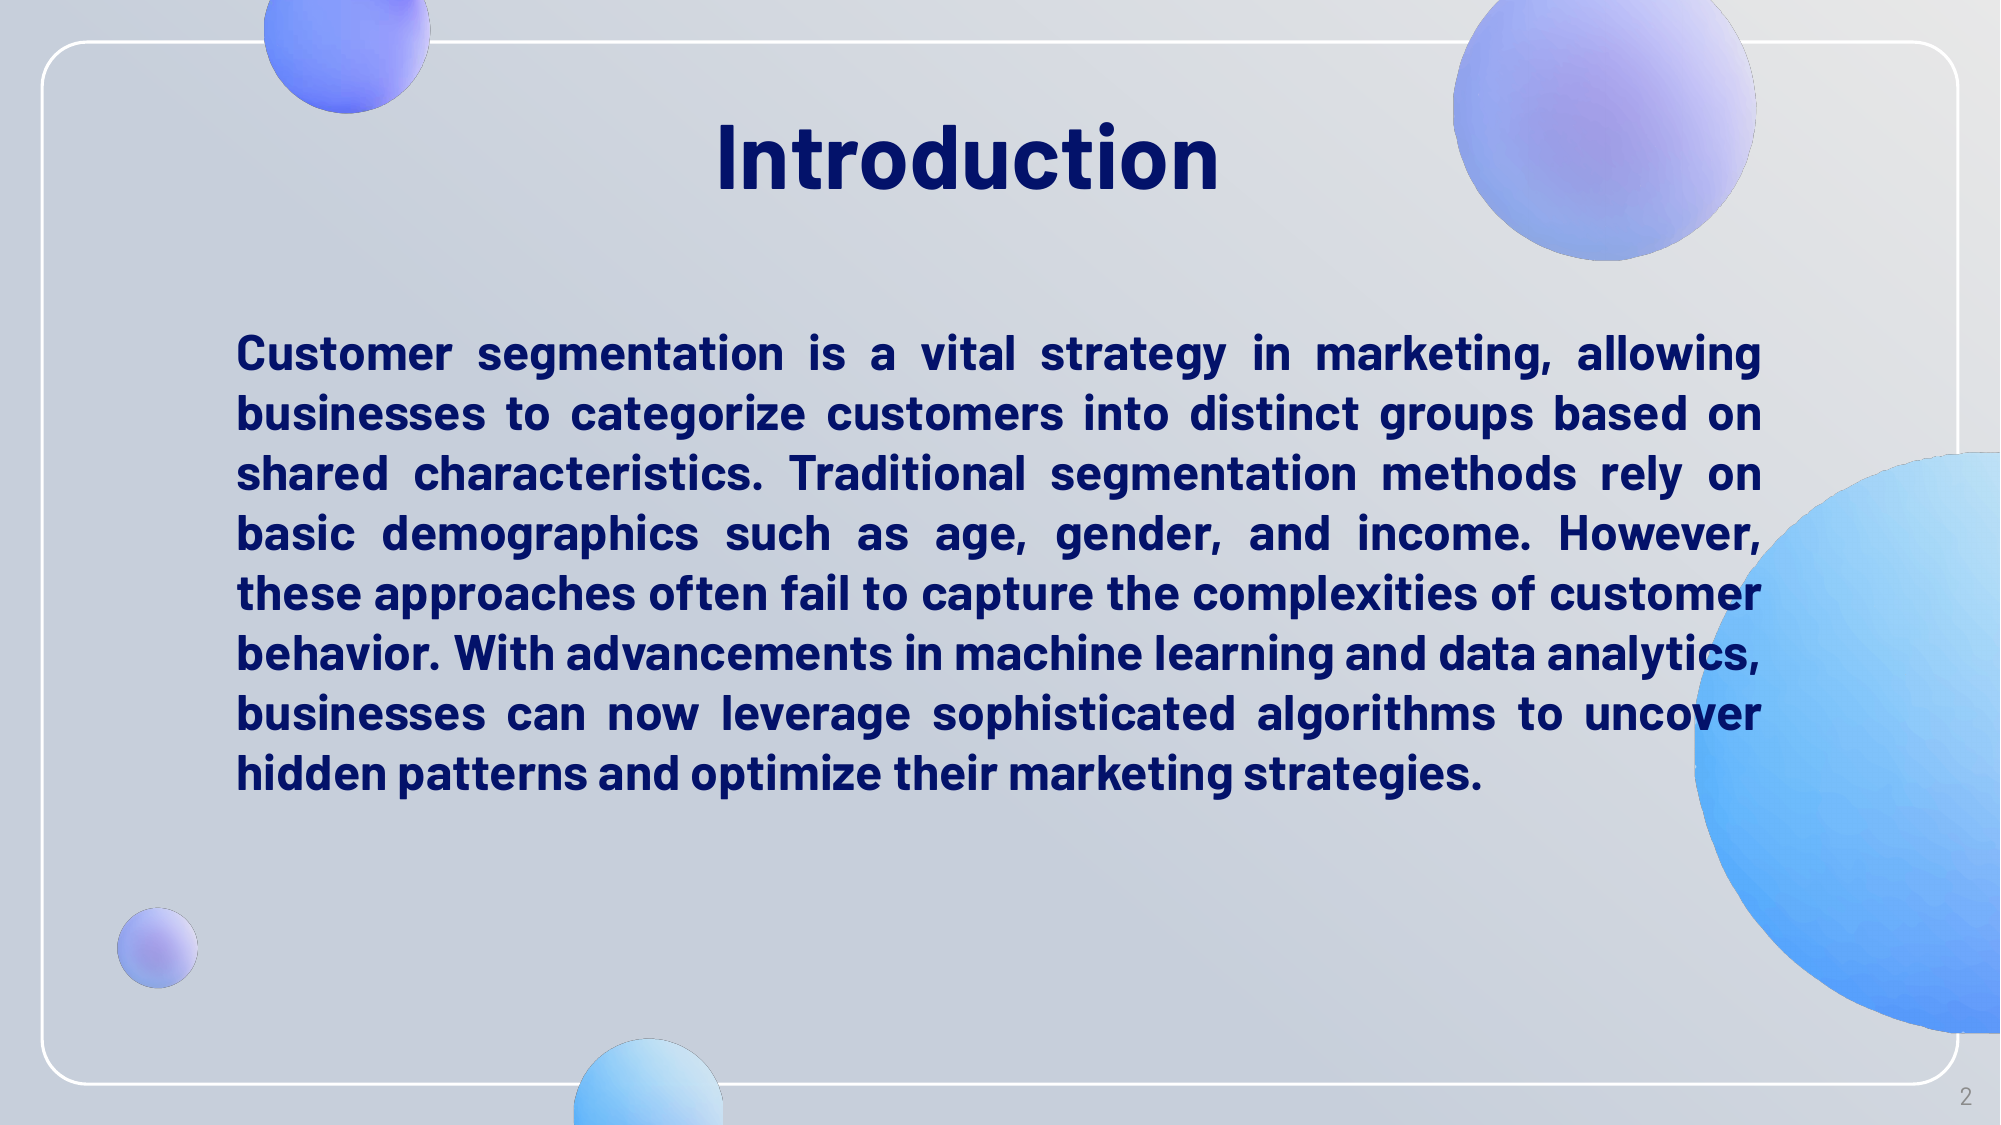

# Introduction
Customer segmentation is a vital strategy in marketing, allowing businesses to categorize customers into distinct groups based on shared characteristics. Traditional segmentation methods rely on basic demographics such as age, gender, and income. However, these approaches often fail to capture the complexities of customer behavior. With advancements in machine learning and data analytics, businesses can now leverage sophisticated algorithms to uncover hidden patterns and optimize their marketing strategies.
2